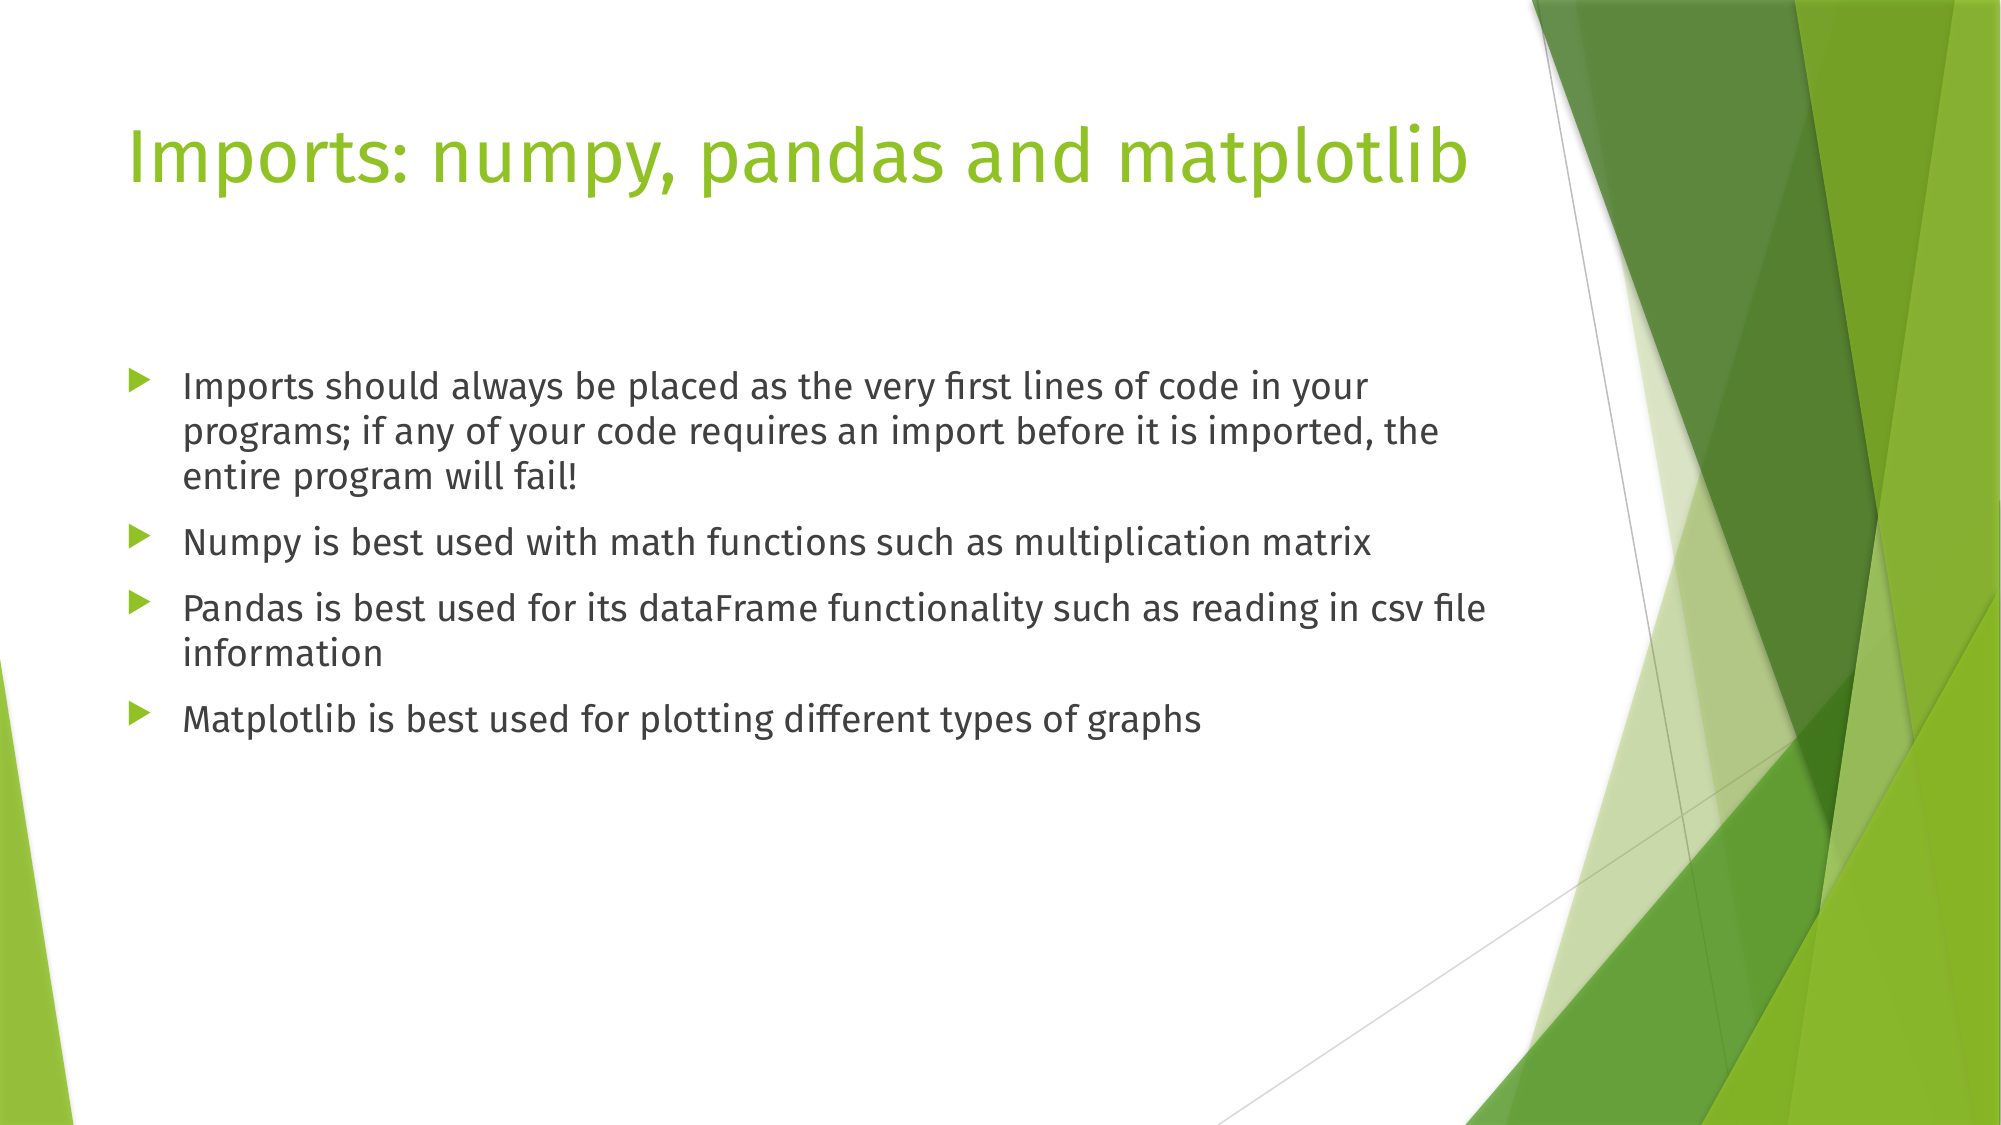

# Imports: numpy, pandas and matplotlib
Imports should always be placed as the very first lines of code in your programs; if any of your code requires an import before it is imported, the entire program will fail!
Numpy is best used with math functions such as multiplication matrix
Pandas is best used for its dataFrame functionality such as reading in csv file information
Matplotlib is best used for plotting different types of graphs